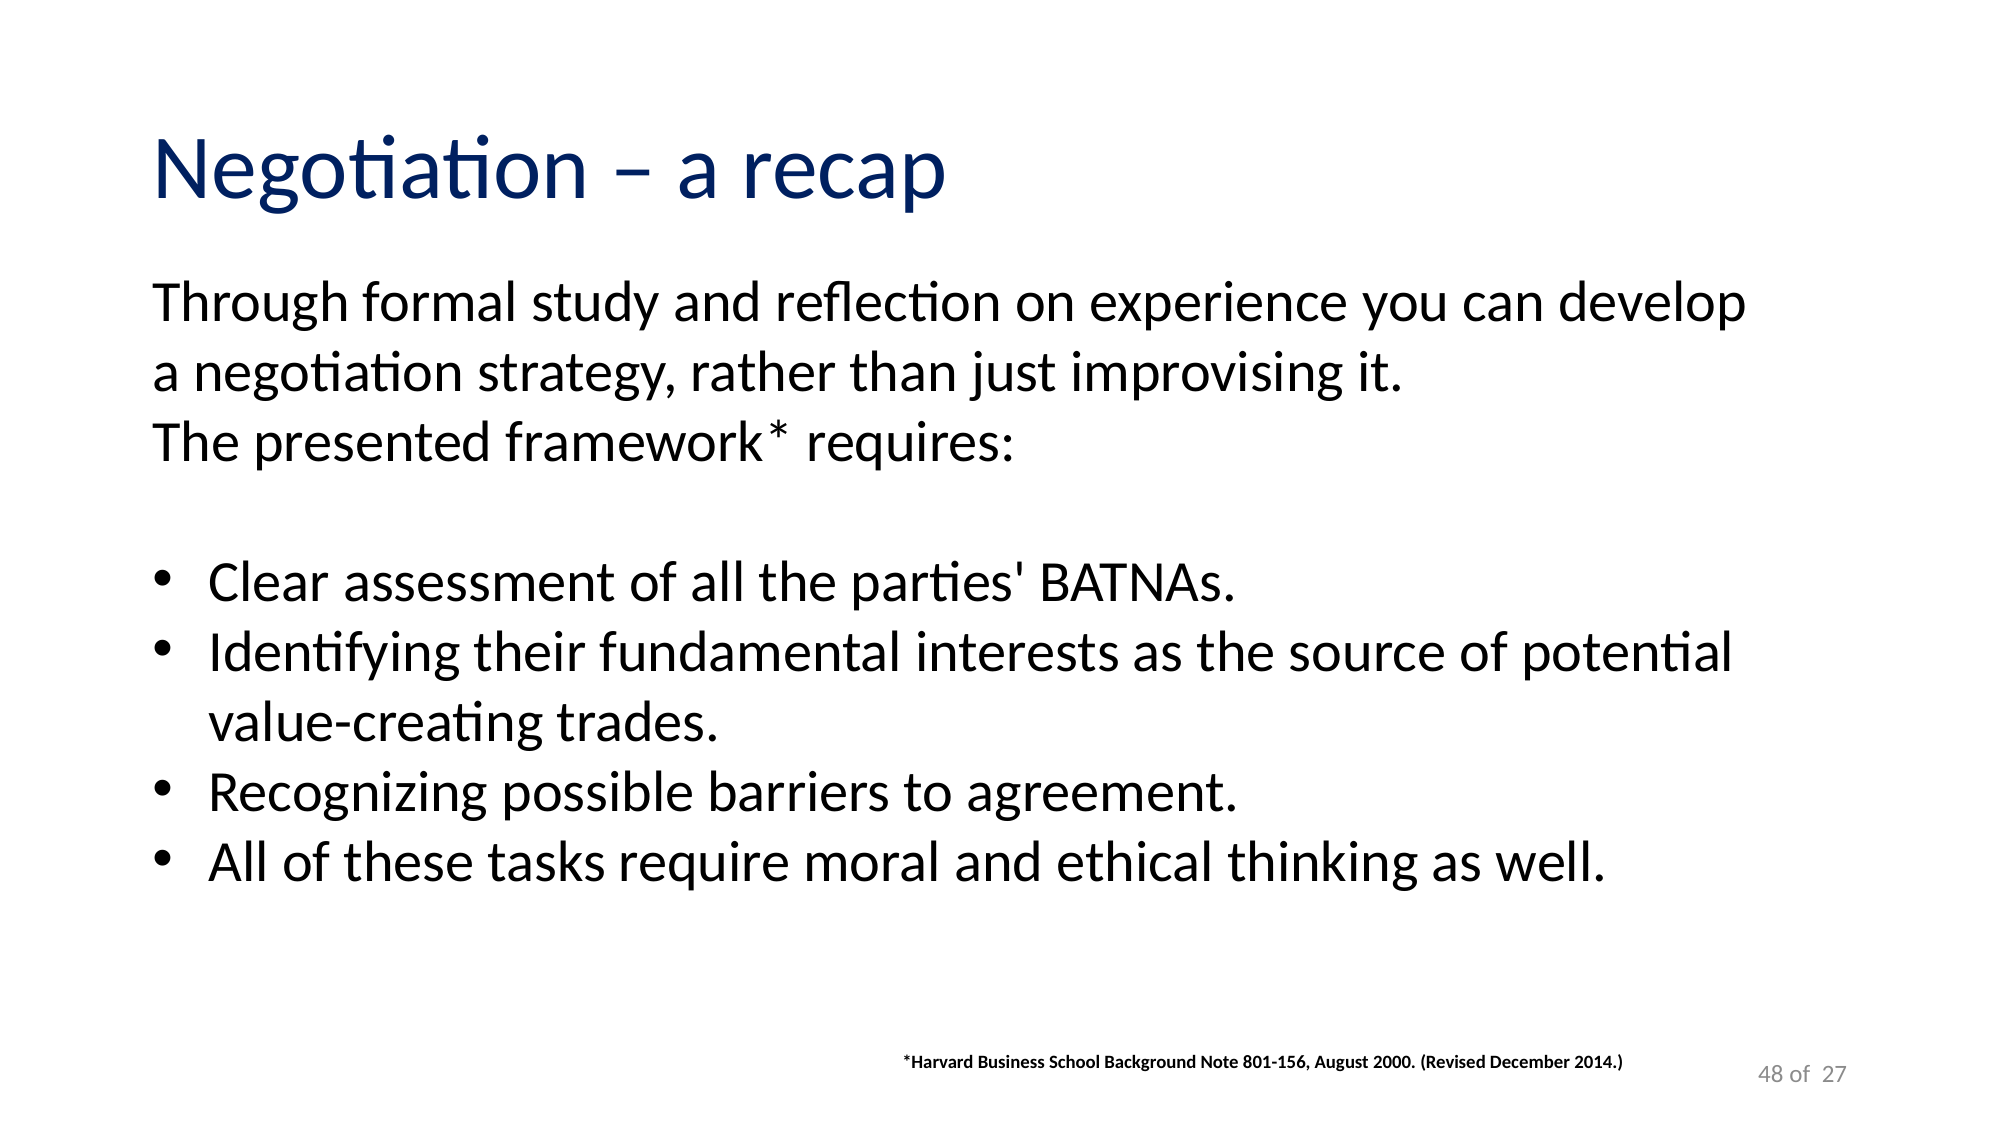

# Negotiation – a recap
Through formal study and reflection on experience you can develop a negotiation strategy, rather than just improvising it.
The presented framework* requires:

Clear assessment of all the parties' BATNAs.
Identifying their fundamental interests as the source of potential value-creating trades.
Recognizing possible barriers to agreement.
All of these tasks require moral and ethical thinking as well.

					*Harvard Business School Background Note 801-156, August 2000. (Revised December 2014.)

48